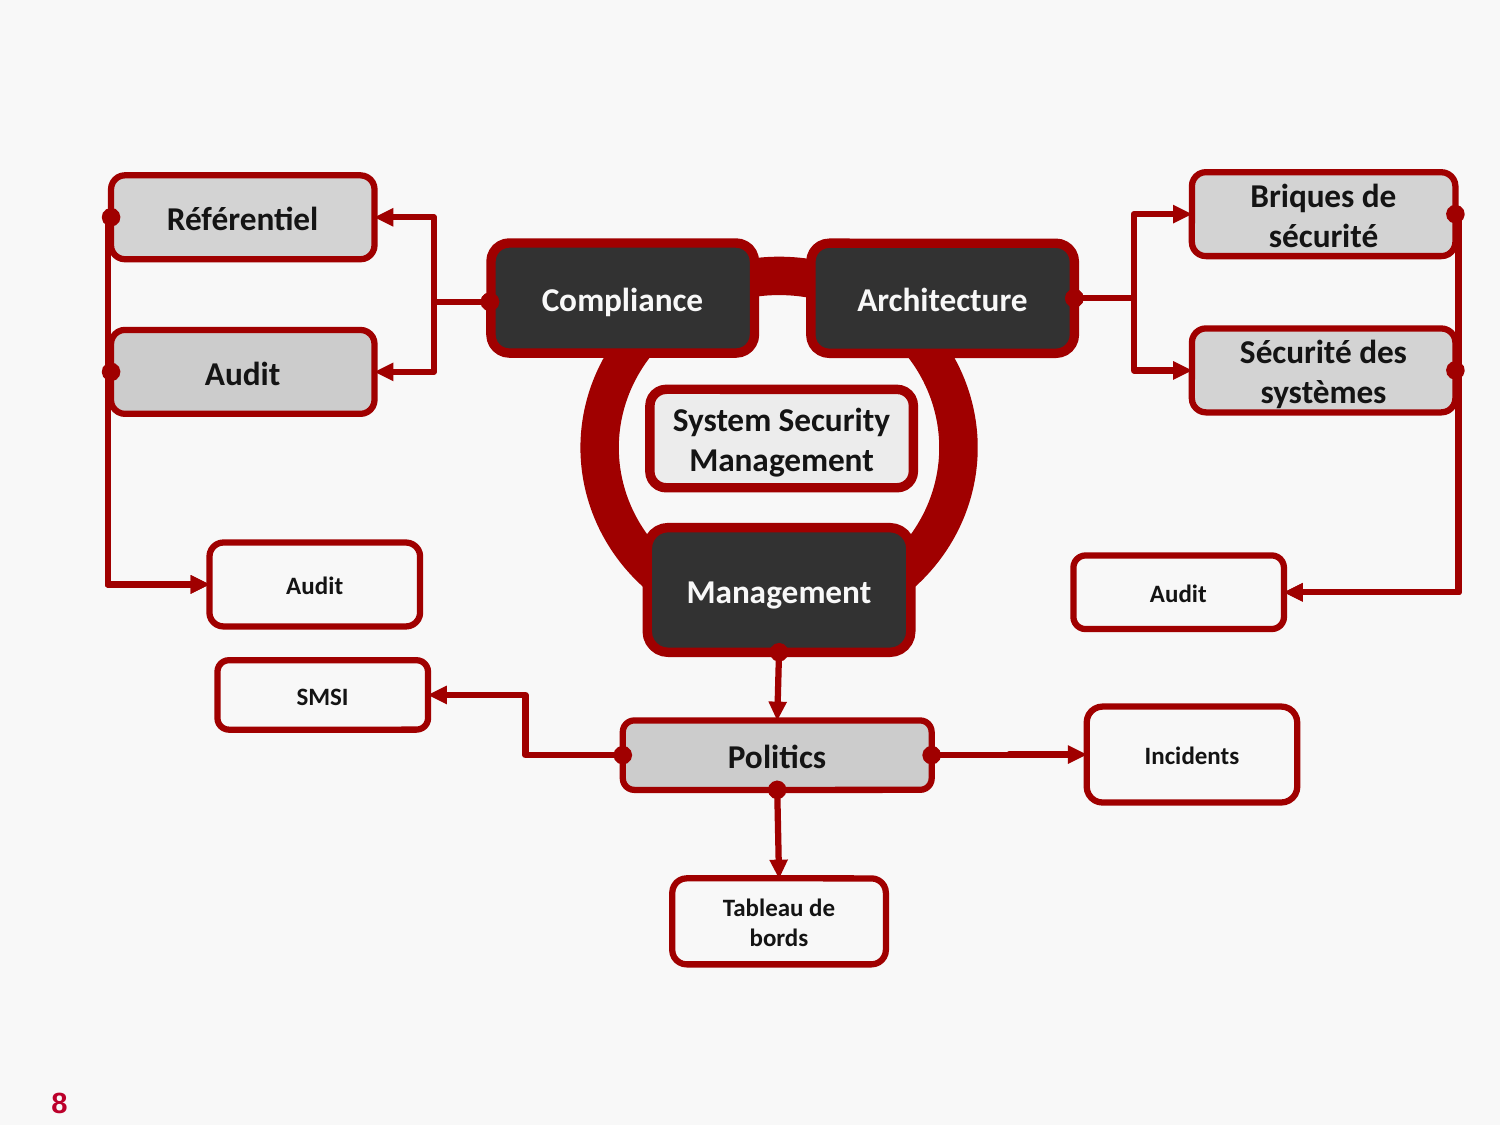

Triptyque Risques
Briques de sécurité
Référentiel
Compliance
Architecture

Sécurité des systèmes
Audit
System Security
Management
Management
Audit
Audit
SMSI
Incidents
Politics
Tableau de bords